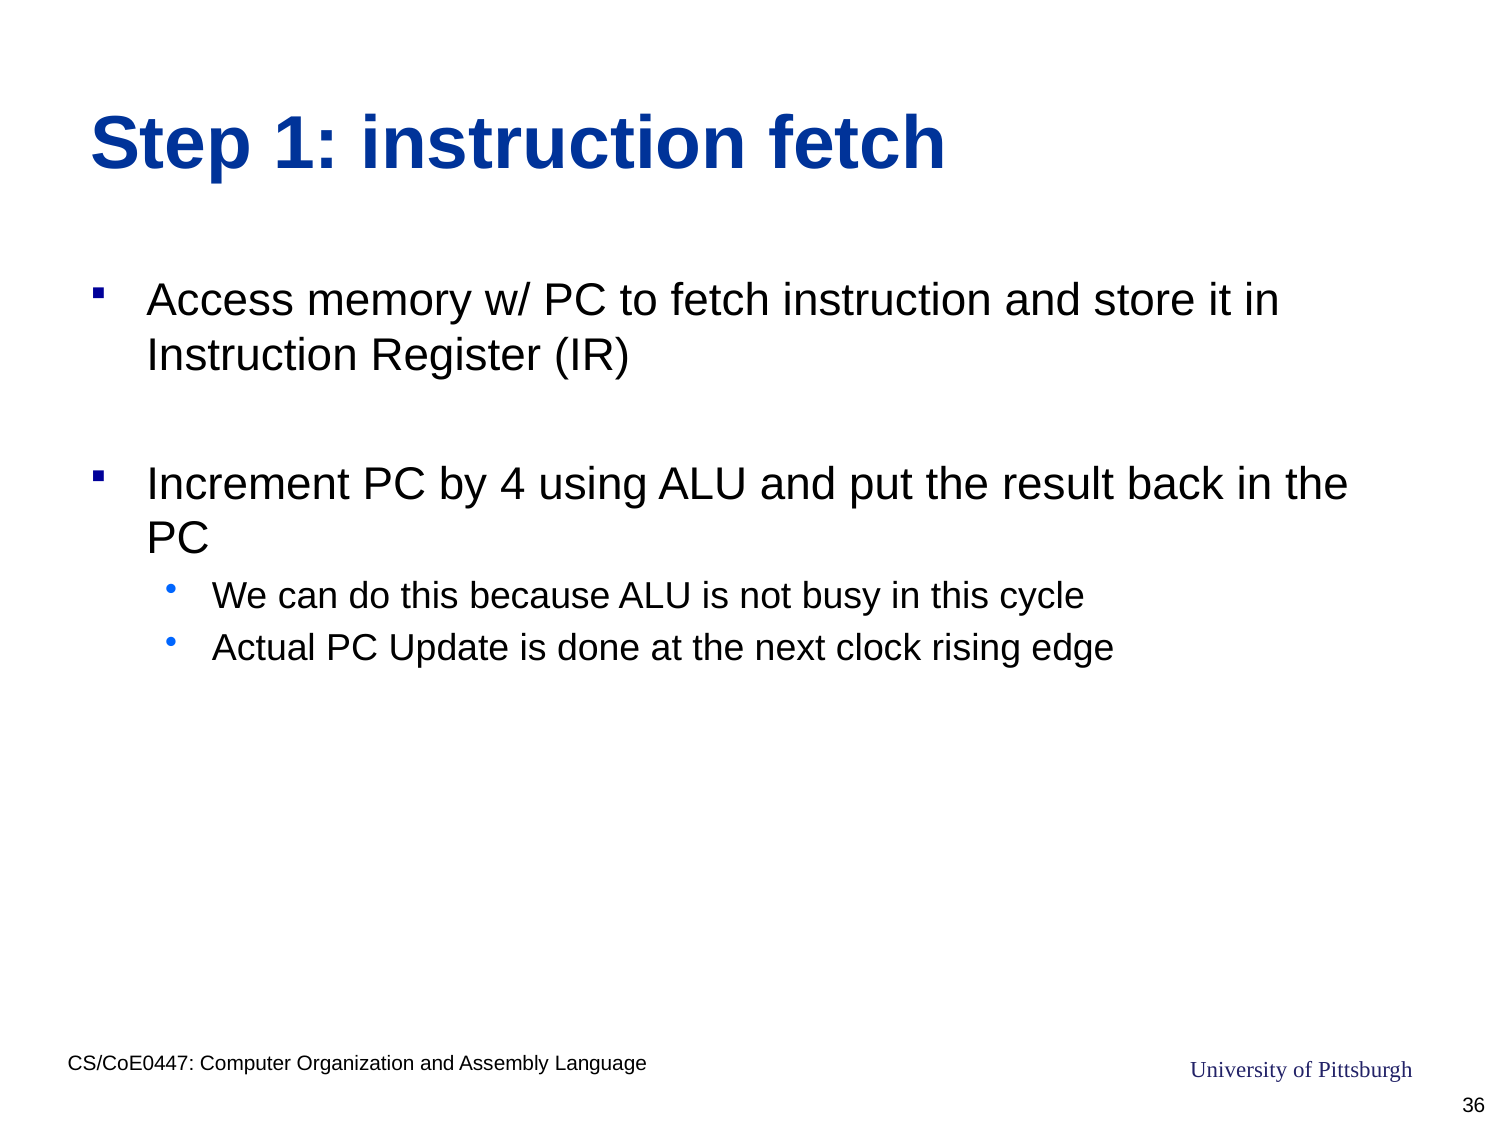

# Step 1: instruction fetch
Access memory w/ PC to fetch instruction and store it in Instruction Register (IR)

Increment PC by 4 using ALU and put the result back in the PC
We can do this because ALU is not busy in this cycle
Actual PC Update is done at the next clock rising edge